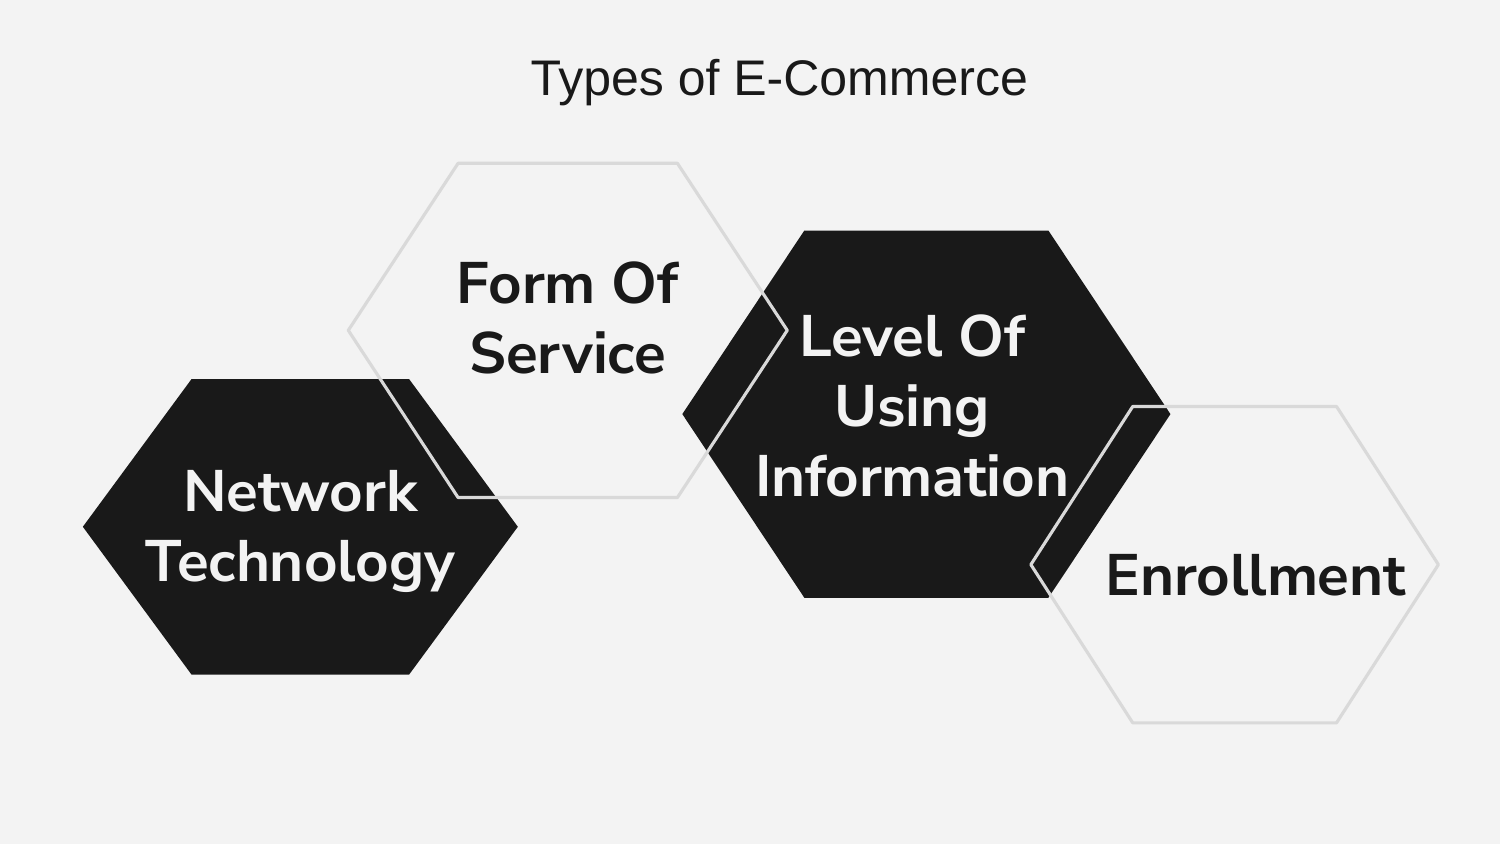

# Types of E-Commerce

Form Of Service

Level Of Using Information

Network Technology
Enrollment